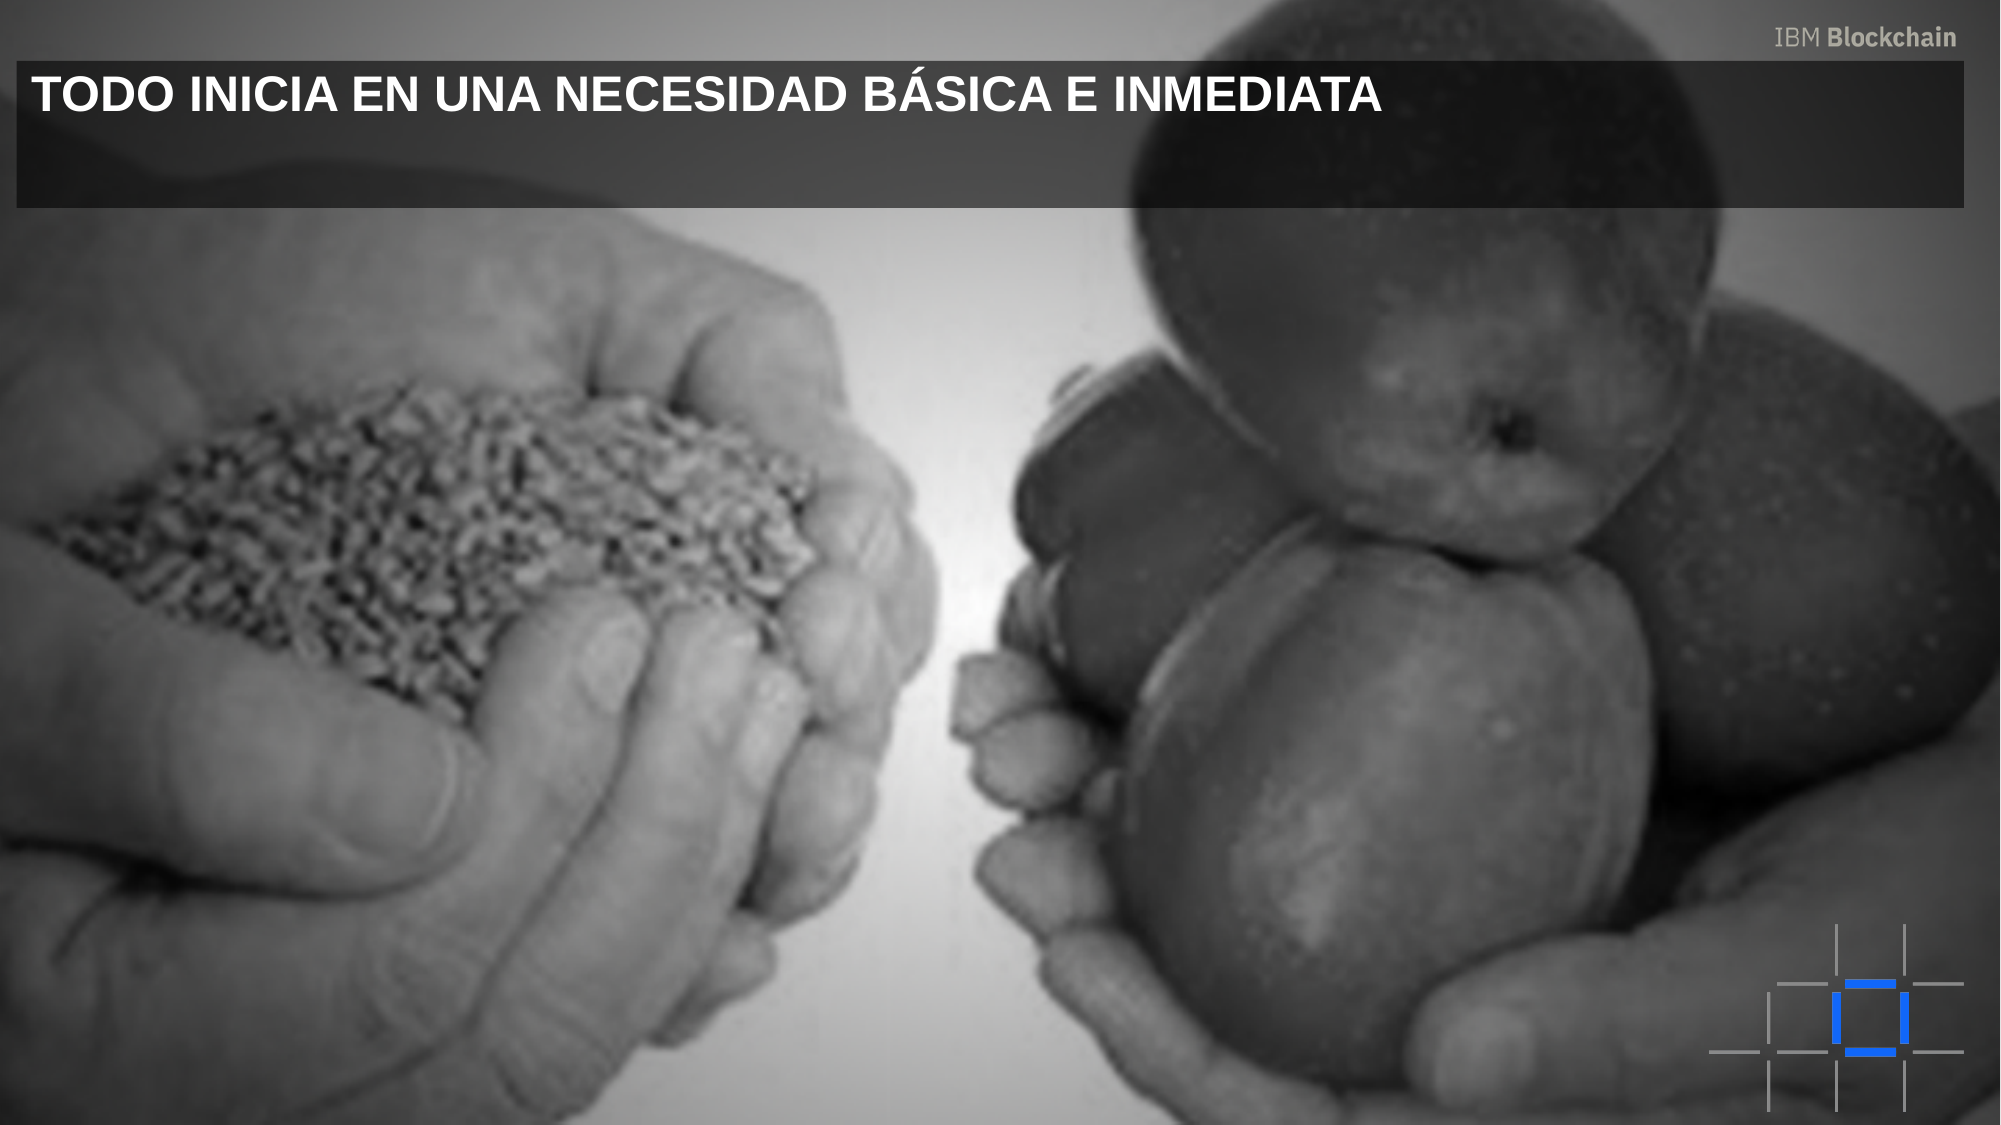

# Todo Inicia en una Necesidad Básica e Inmediata